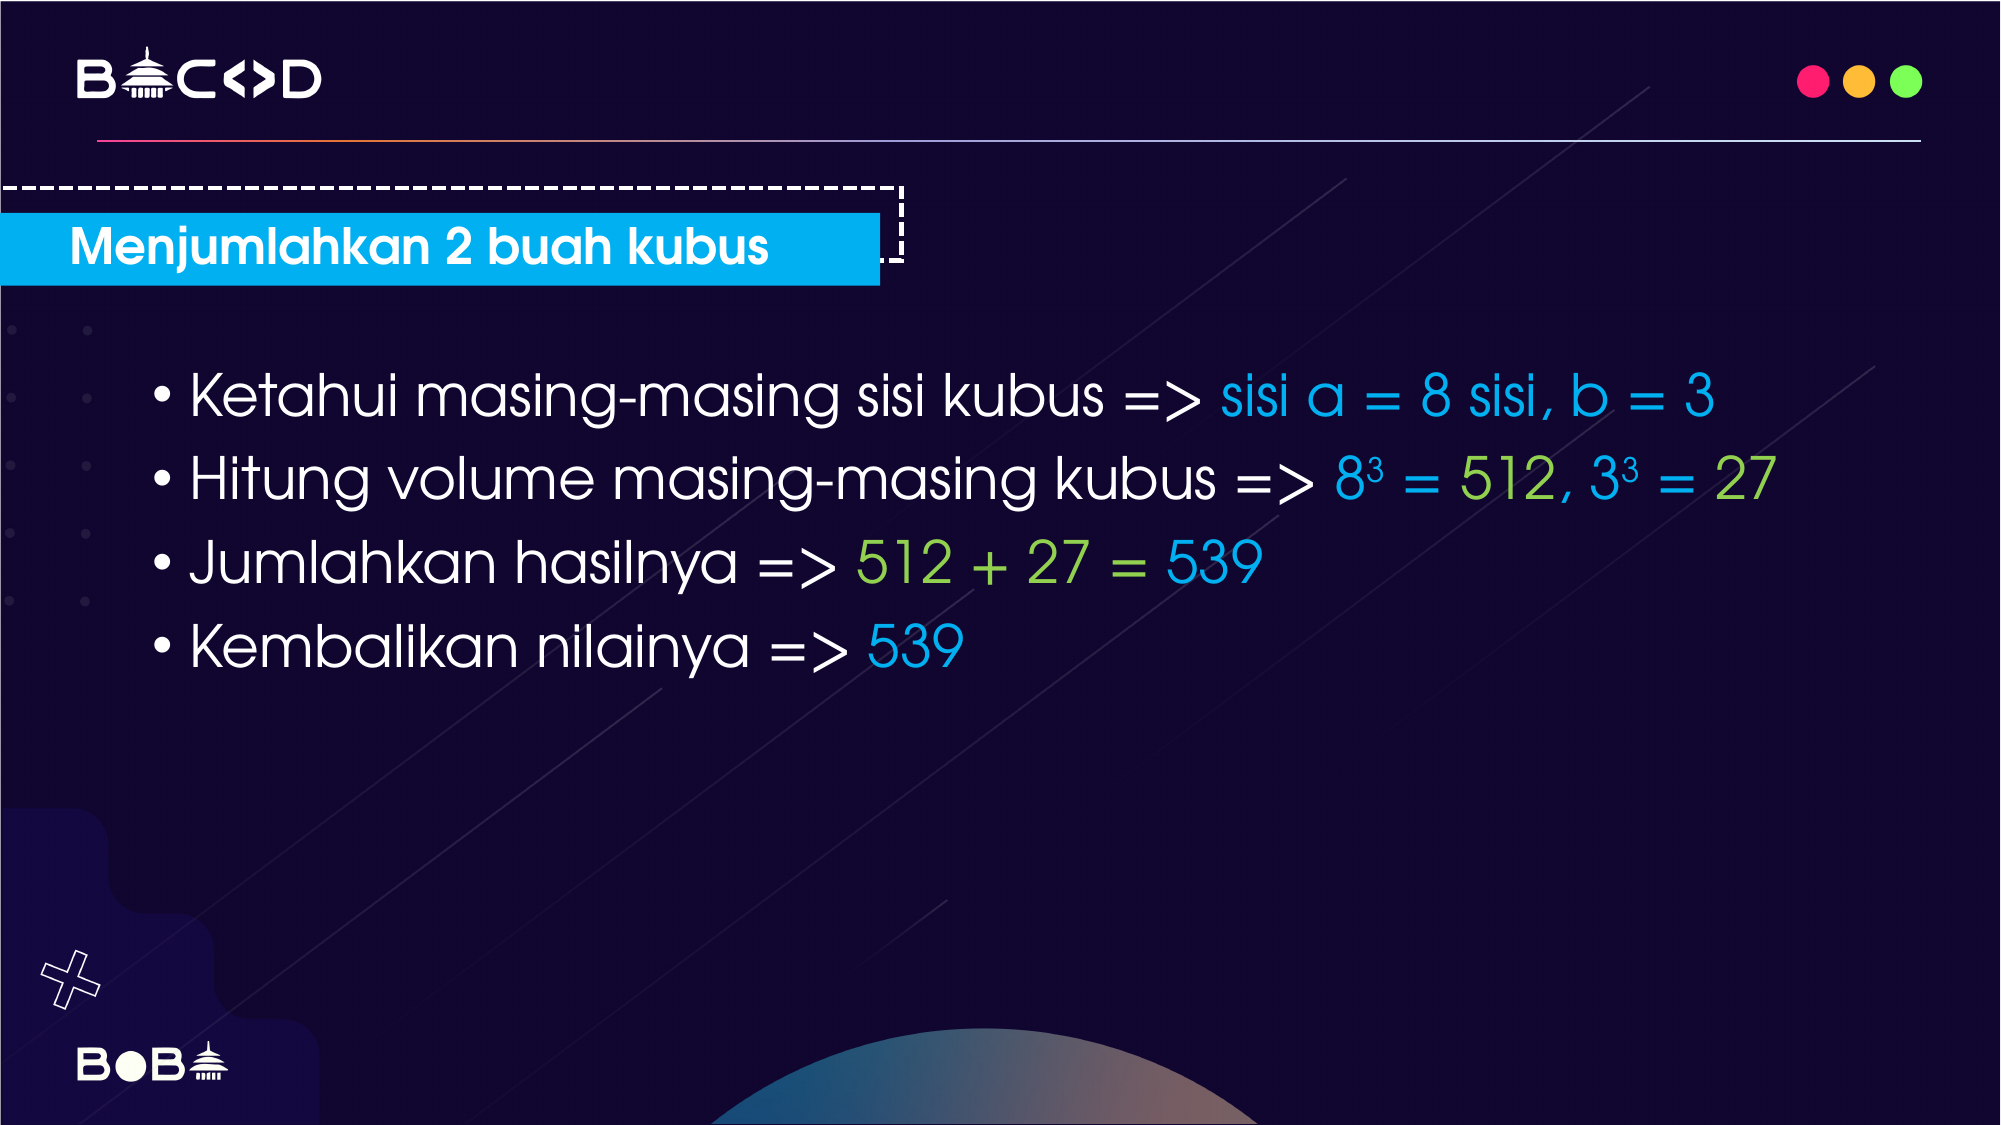

Menjumlahkan 2 buah kubus
Ketahui masing-masing sisi kubus => sisi a = 8 sisi, b = 3
Hitung volume masing-masing kubus => 83 = 512, 33 = 27
Jumlahkan hasilnya => 512 + 27 = 539
Kembalikan nilainya => 539